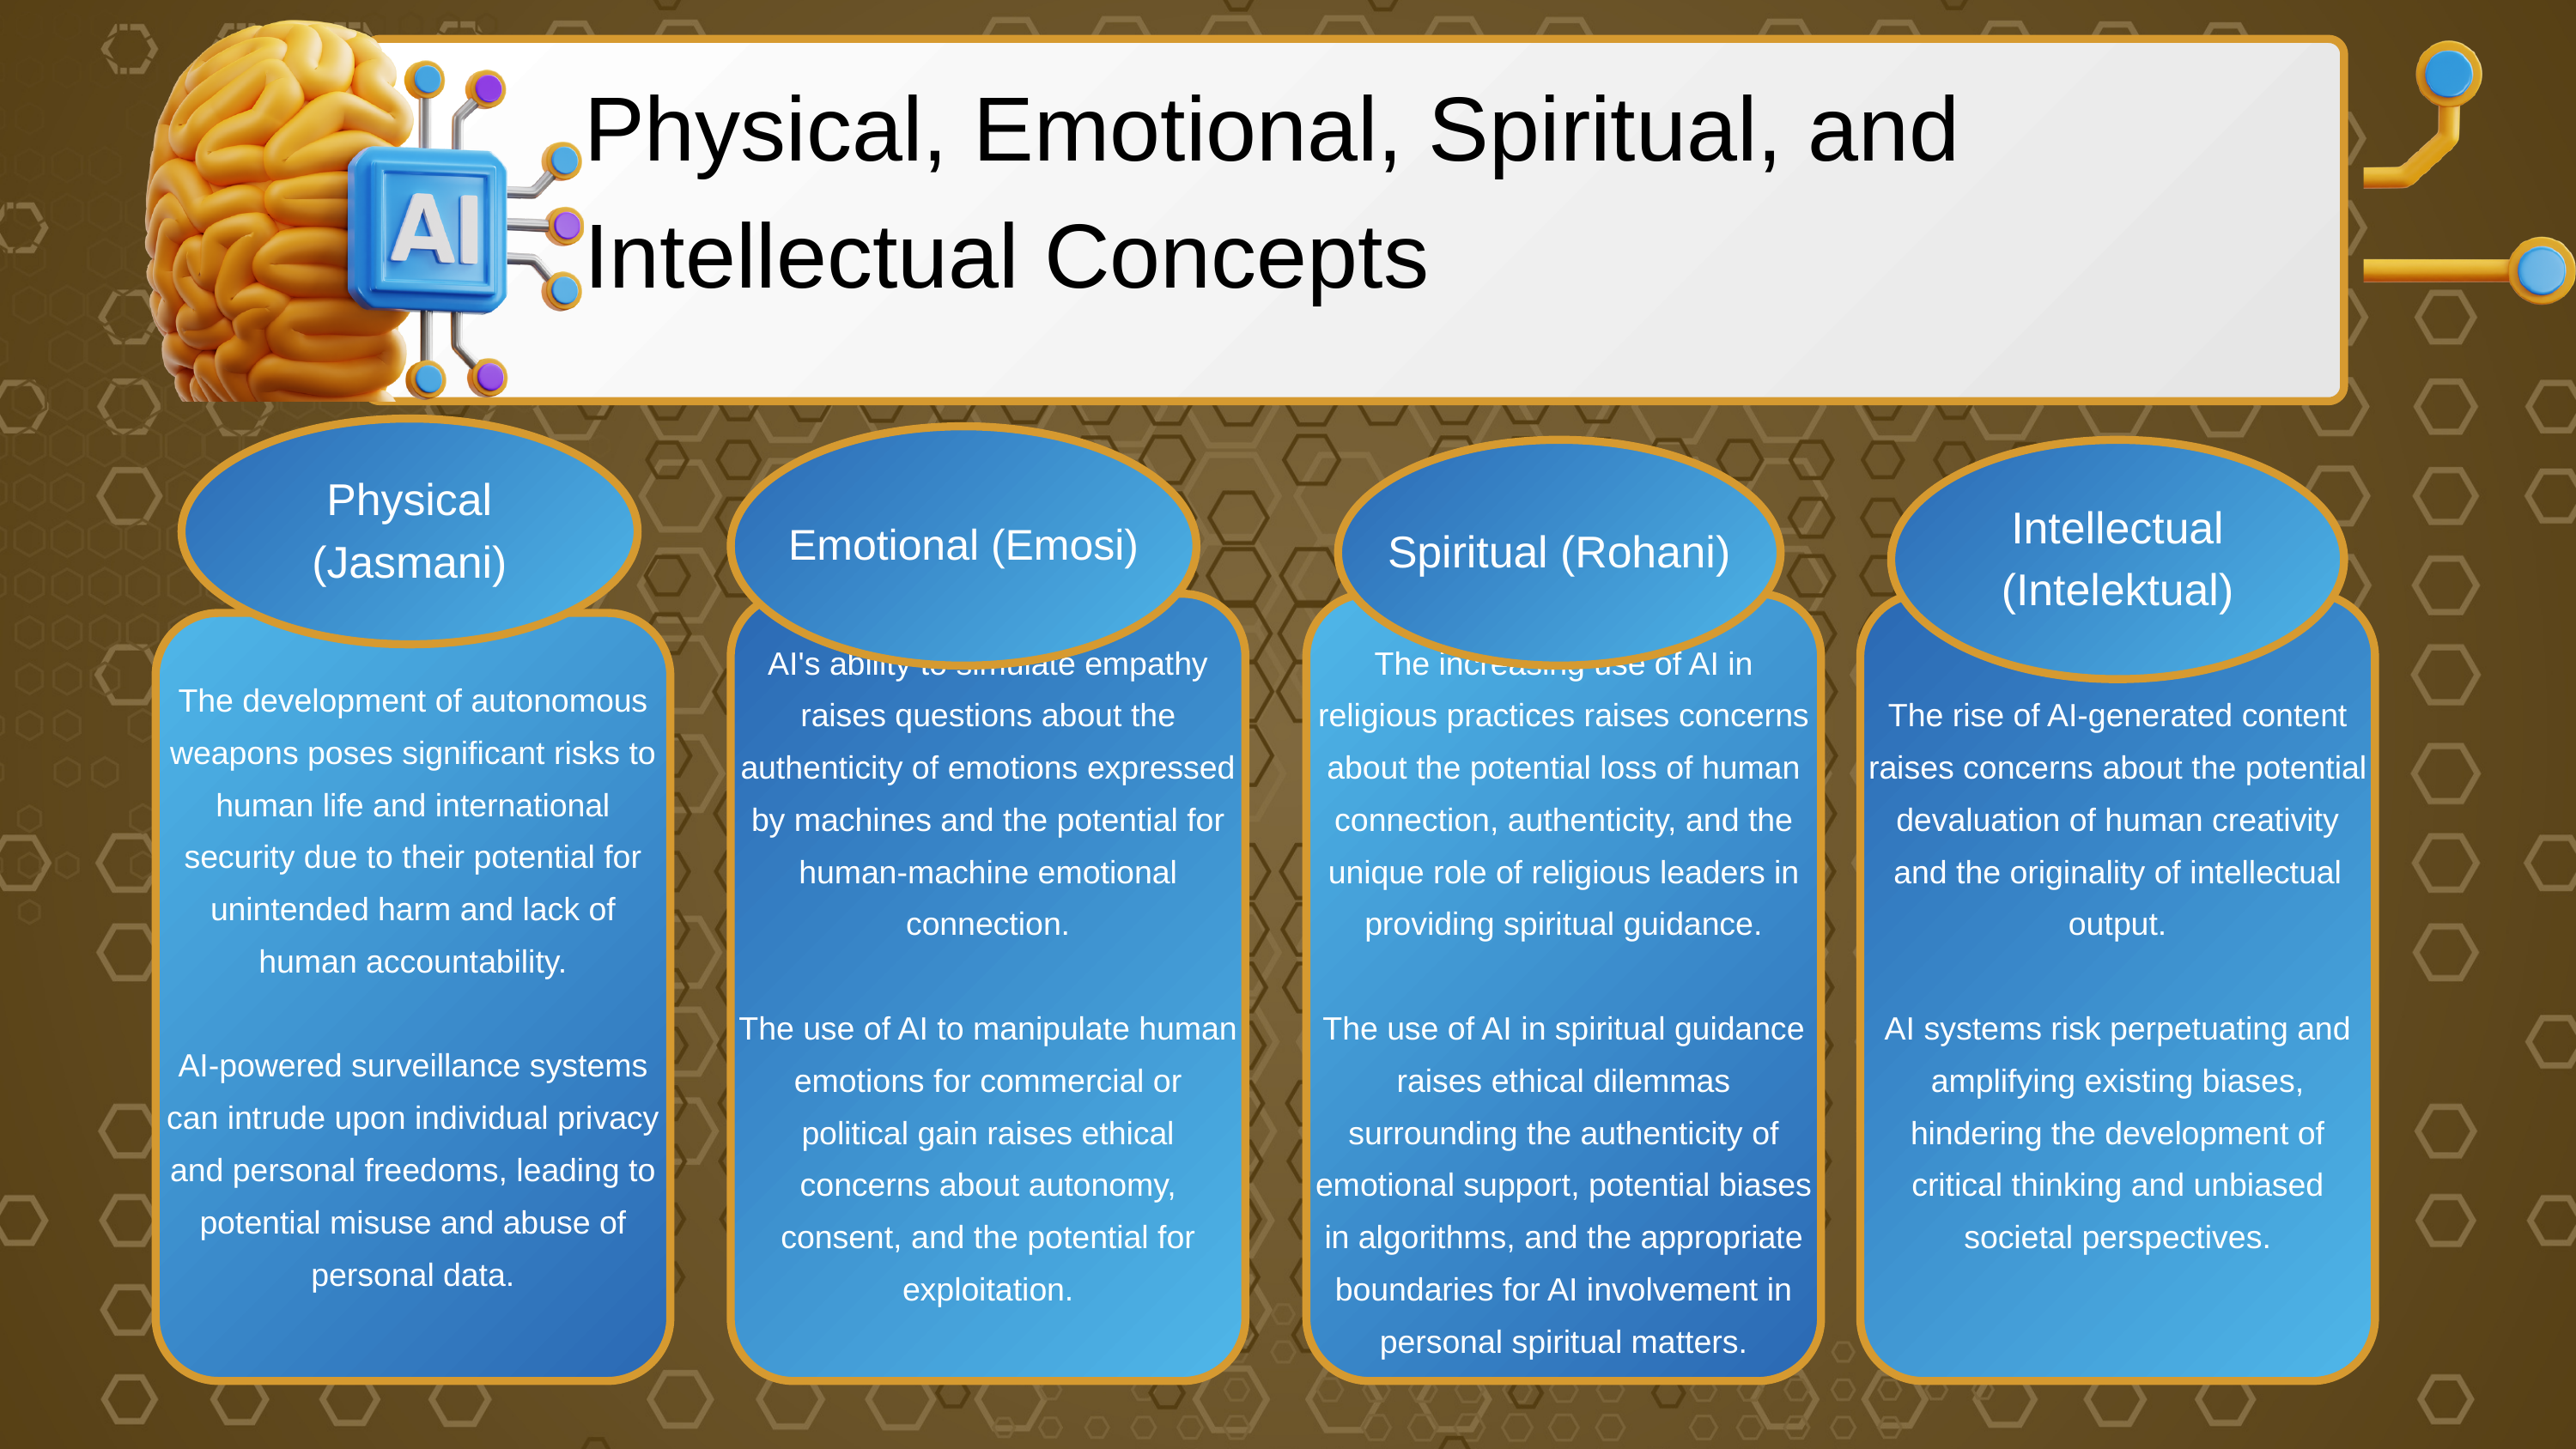

Physical, Emotional, Spiritual, and Intellectual Concepts

Physical (Jasmani)

Emotional (Emosi)

Spiritual (Rohani)

Intellectual (Intelektual)

AI's ability to simulate empathy raises questions about the authenticity of emotions expressed by machines and the potential for human-machine emotional connection.

The use of AI to manipulate human emotions for commercial or political gain raises ethical concerns about autonomy, consent, and the potential for exploitation.

The increasing use of AI in religious practices raises concerns about the potential loss of human connection, authenticity, and the unique role of religious leaders in providing spiritual guidance.

The use of AI in spiritual guidance raises ethical dilemmas surrounding the authenticity of emotional support, potential biases in algorithms, and the appropriate boundaries for AI involvement in personal spiritual matters.

The rise of AI-generated content raises concerns about the potential devaluation of human creativity and the originality of intellectual output.

AI systems risk perpetuating and amplifying existing biases, hindering the development of critical thinking and unbiased societal perspectives.

The development of autonomous weapons poses significant risks to human life and international security due to their potential for unintended harm and lack of human accountability.

AI-powered surveillance systems can intrude upon individual privacy and personal freedoms, leading to potential misuse and abuse of personal data.